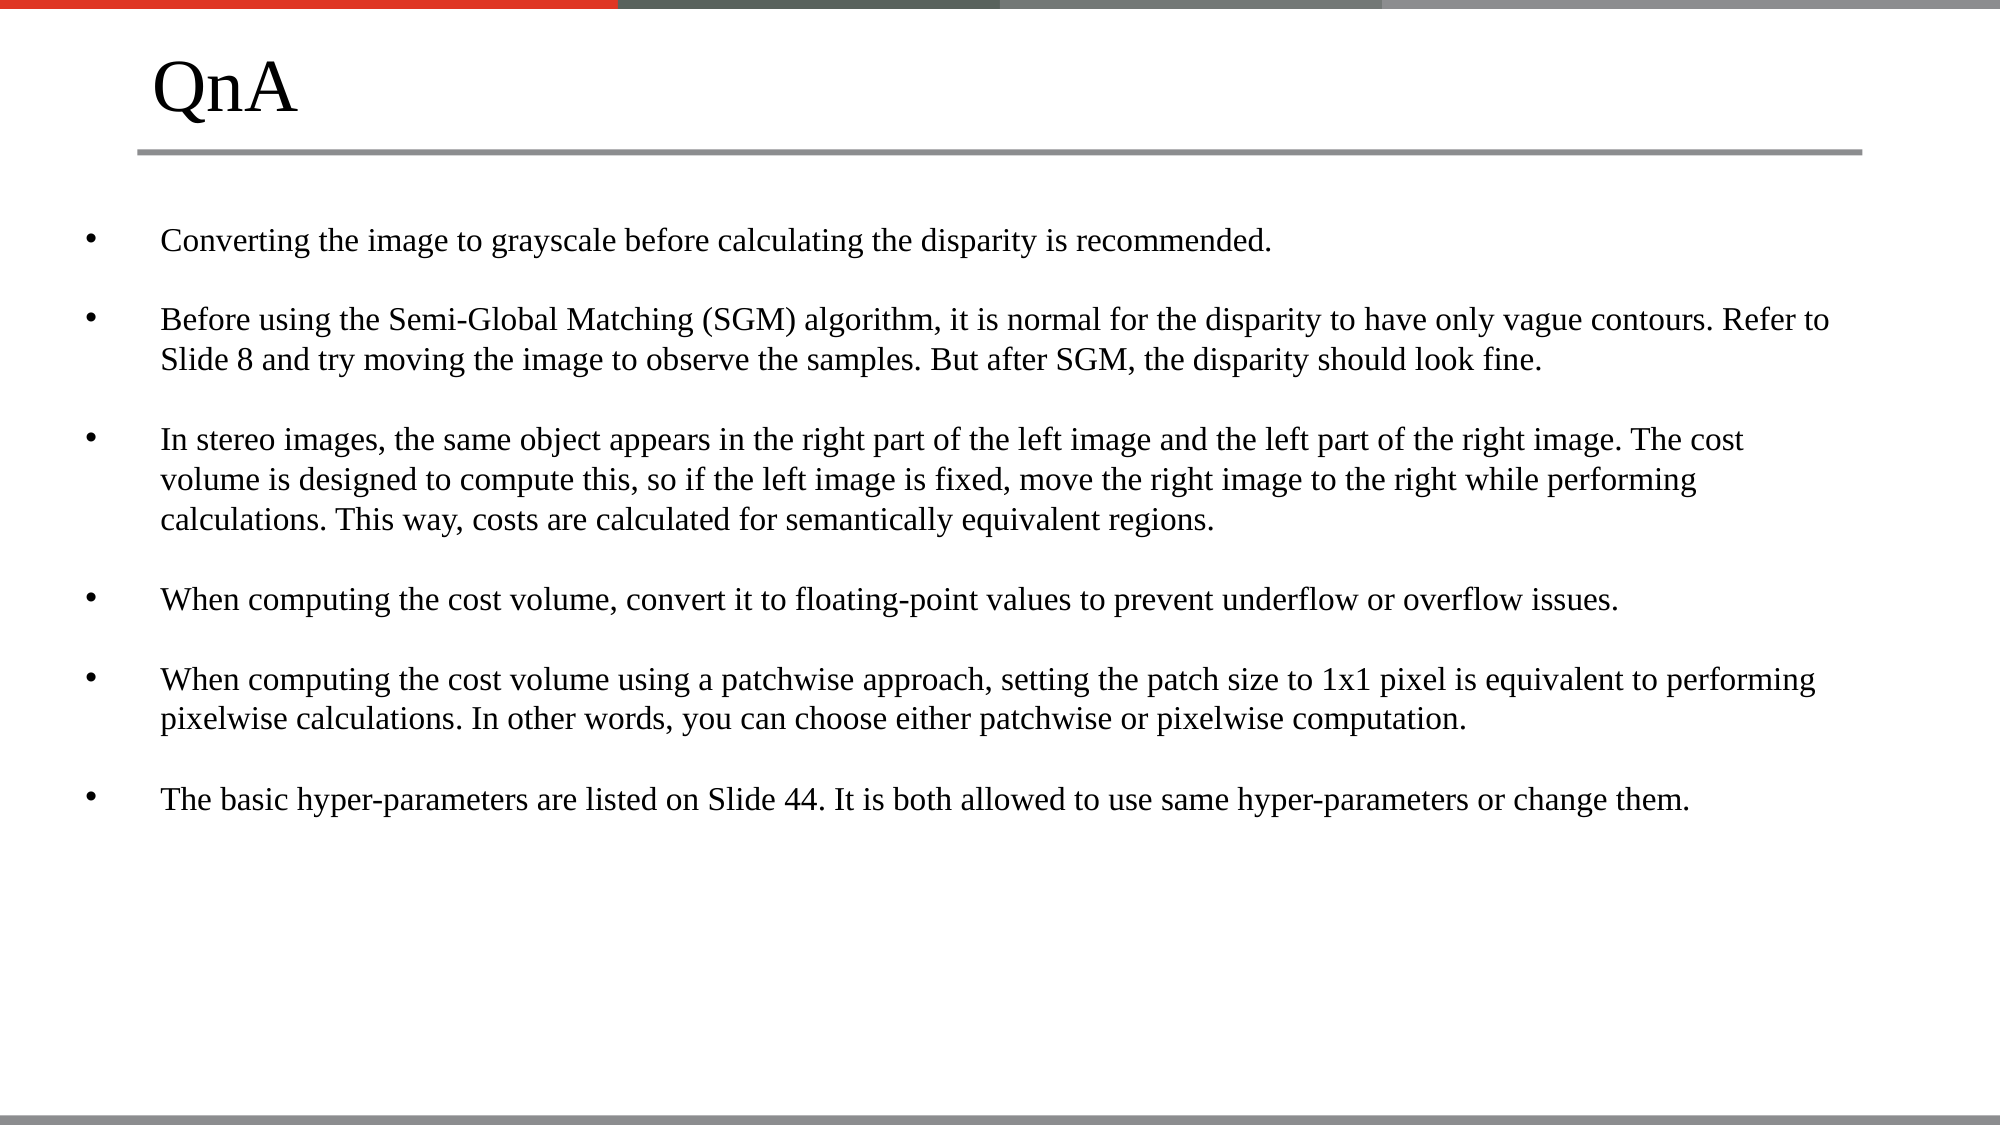

# QnA
Converting the image to grayscale before calculating the disparity is recommended.

Before using the Semi-Global Matching (SGM) algorithm, it is normal for the disparity to have only vague contours. Refer to Slide 8 and try moving the image to observe the samples. But after SGM, the disparity should look fine.

In stereo images, the same object appears in the right part of the left image and the left part of the right image. The cost volume is designed to compute this, so if the left image is fixed, move the right image to the right while performing calculations. This way, costs are calculated for semantically equivalent regions.

When computing the cost volume, convert it to floating-point values to prevent underflow or overflow issues.

When computing the cost volume using a patchwise approach, setting the patch size to 1x1 pixel is equivalent to performing pixelwise calculations. In other words, you can choose either patchwise or pixelwise computation.

The basic hyper-parameters are listed on Slide 44. It is both allowed to use same hyper-parameters or change them.